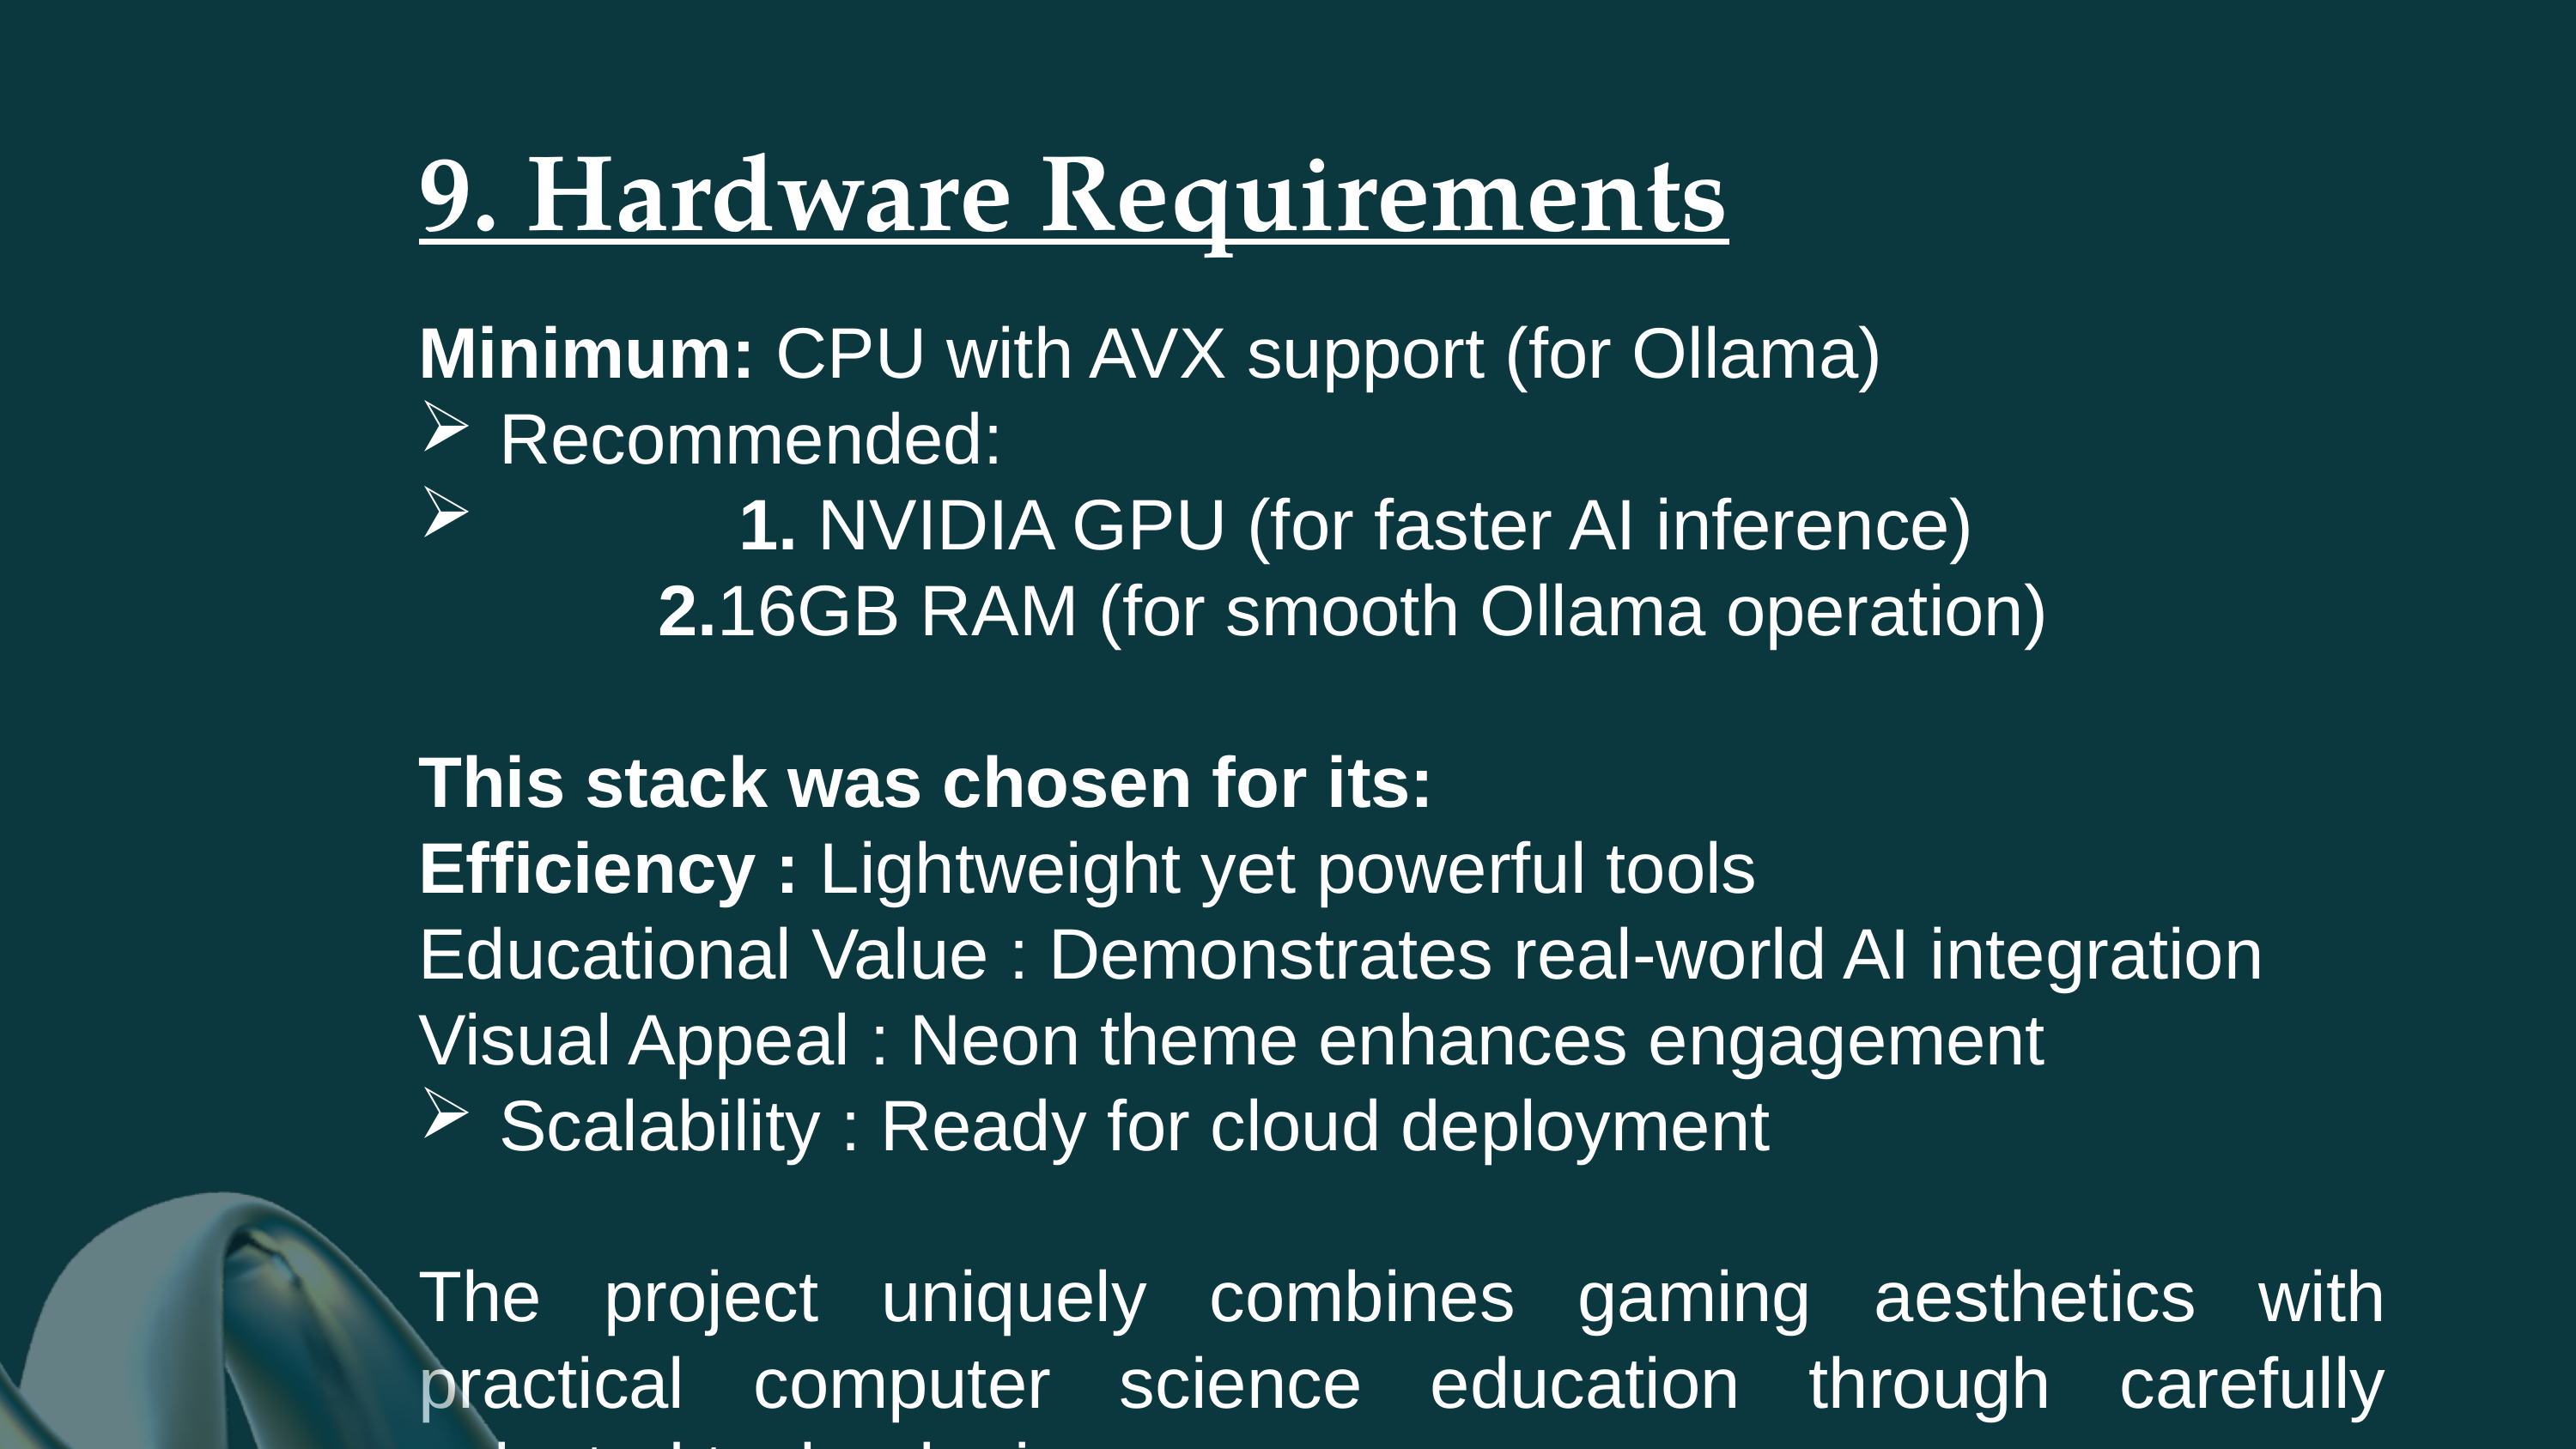

9. Hardware Requirements

Minimum: CPU with AVX support (for Ollama)
Recommended:
            1. NVIDIA GPU (for faster AI inference)
            2.16GB RAM (for smooth Ollama operation)

This stack was chosen for its:
Efficiency : Lightweight yet powerful tools
Educational Value : Demonstrates real-world AI integration
Visual Appeal : Neon theme enhances engagement
Scalability : Ready for cloud deployment

The project uniquely combines gaming aesthetics with practical computer science education through carefully selected technologies.